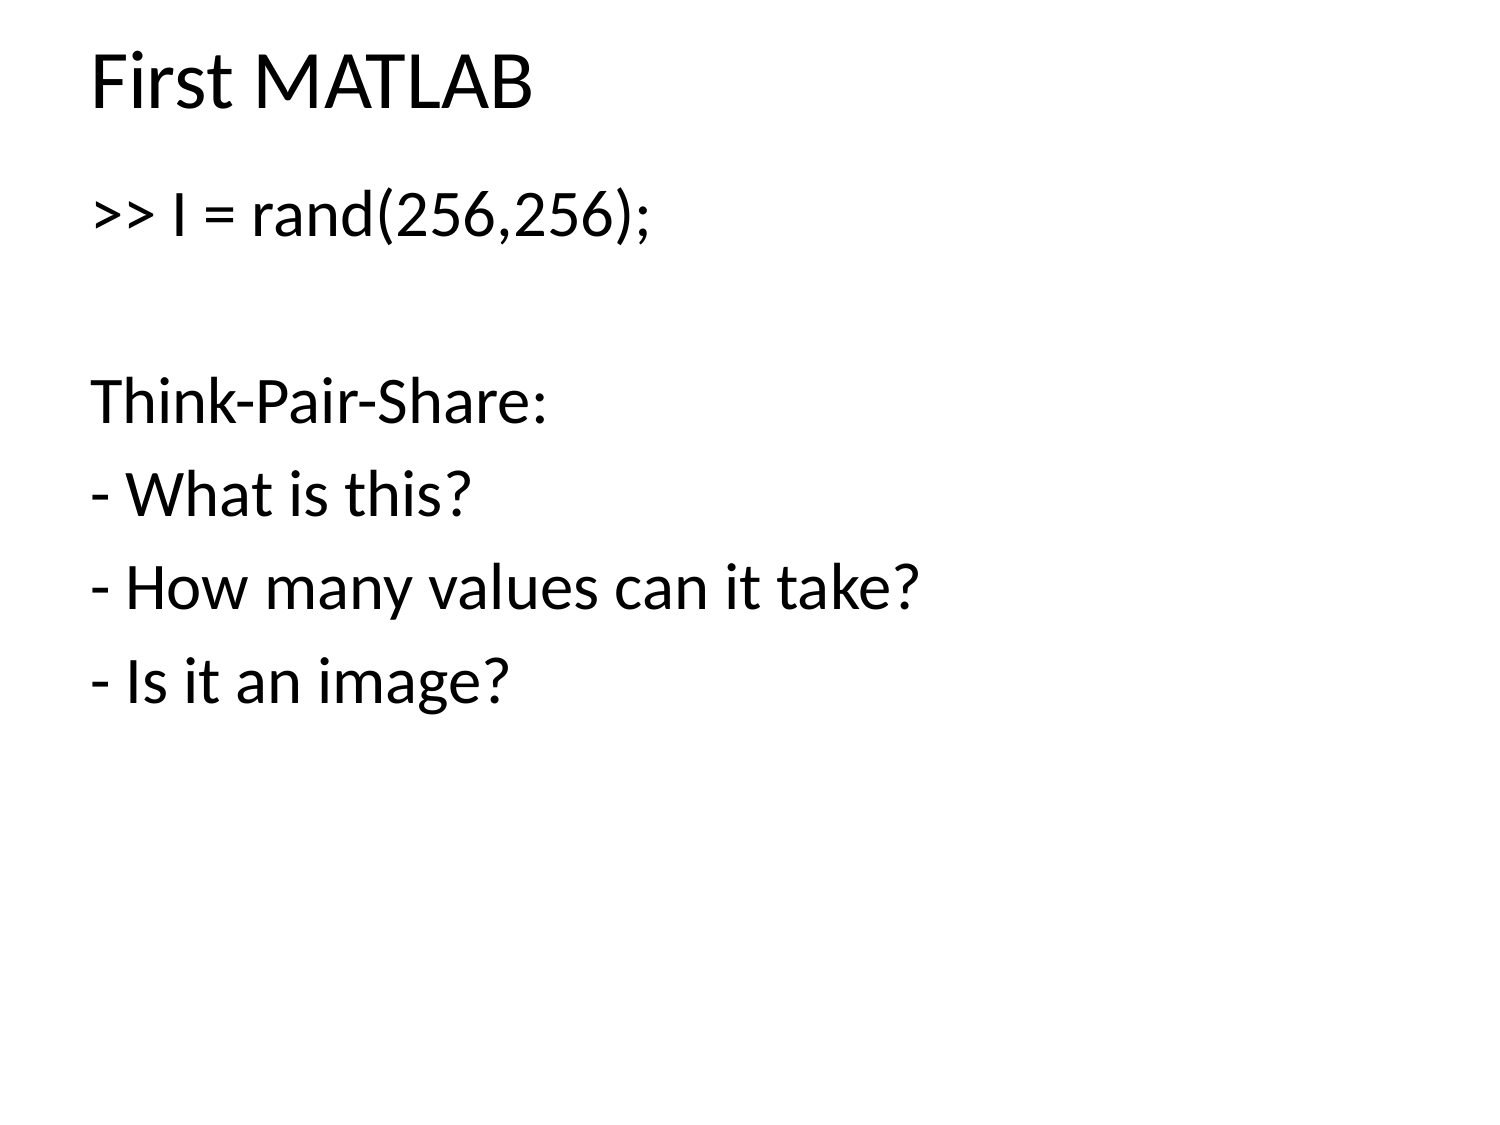

# First MATLAB
>> I = rand(256,256);

Think-Pair-Share:
- What is this?
- How many values can it take?
- Is it an image?